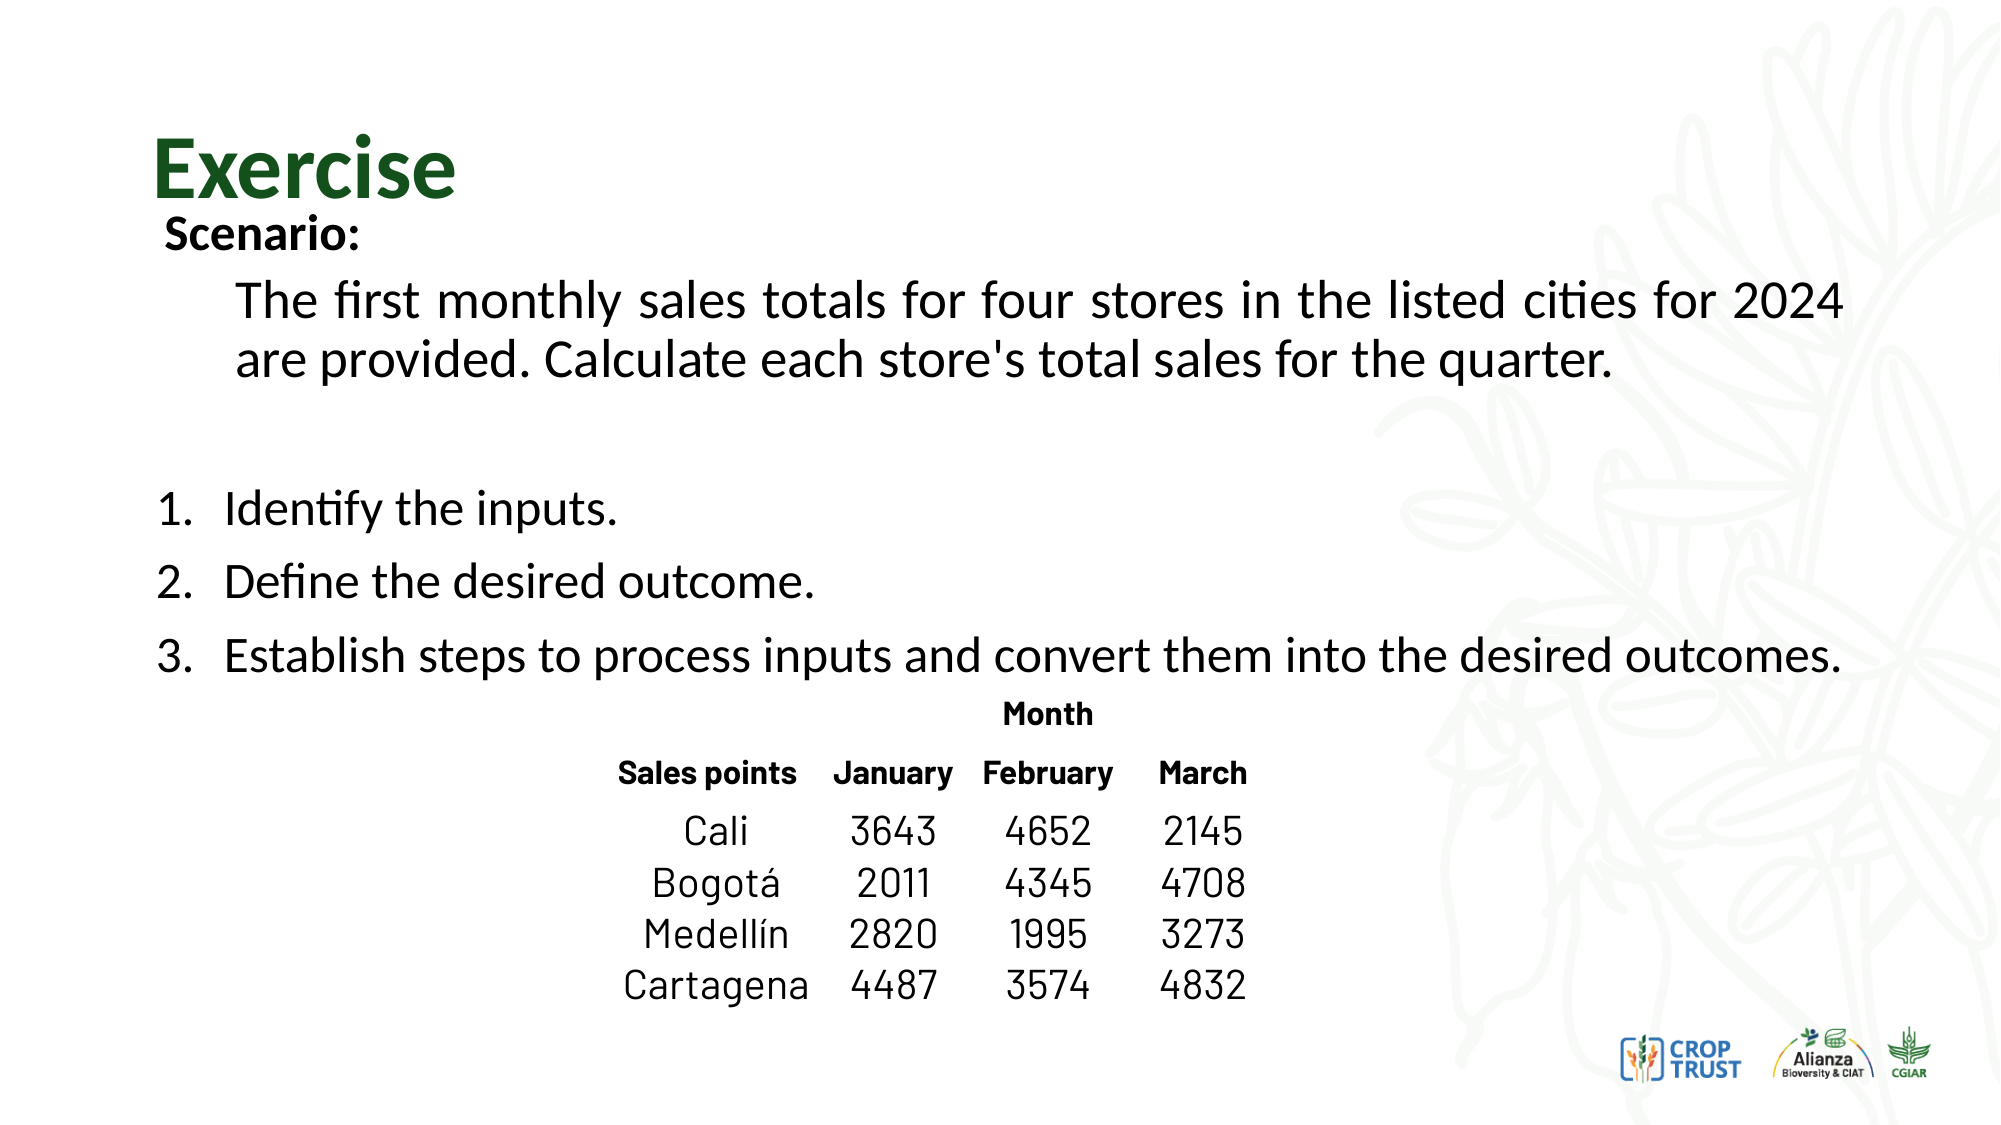

# Exercise
Scenario:
The first monthly sales totals for four stores in the listed cities for 2024 are provided. Calculate each store's total sales for the quarter.

Identify the inputs.
Define the desired outcome.
Establish steps to process inputs and convert them into the desired outcomes.
|  | Month |  |  |
| --- | --- | --- | --- |
| Sales points | January | February | March |
| Cali | 3643 | 4652 | 2145 |
| Bogotá | 2011 | 4345 | 4708 |
| Medellín | 2820 | 1995 | 3273 |
| Cartagena | 4487 | 3574 | 4832 |